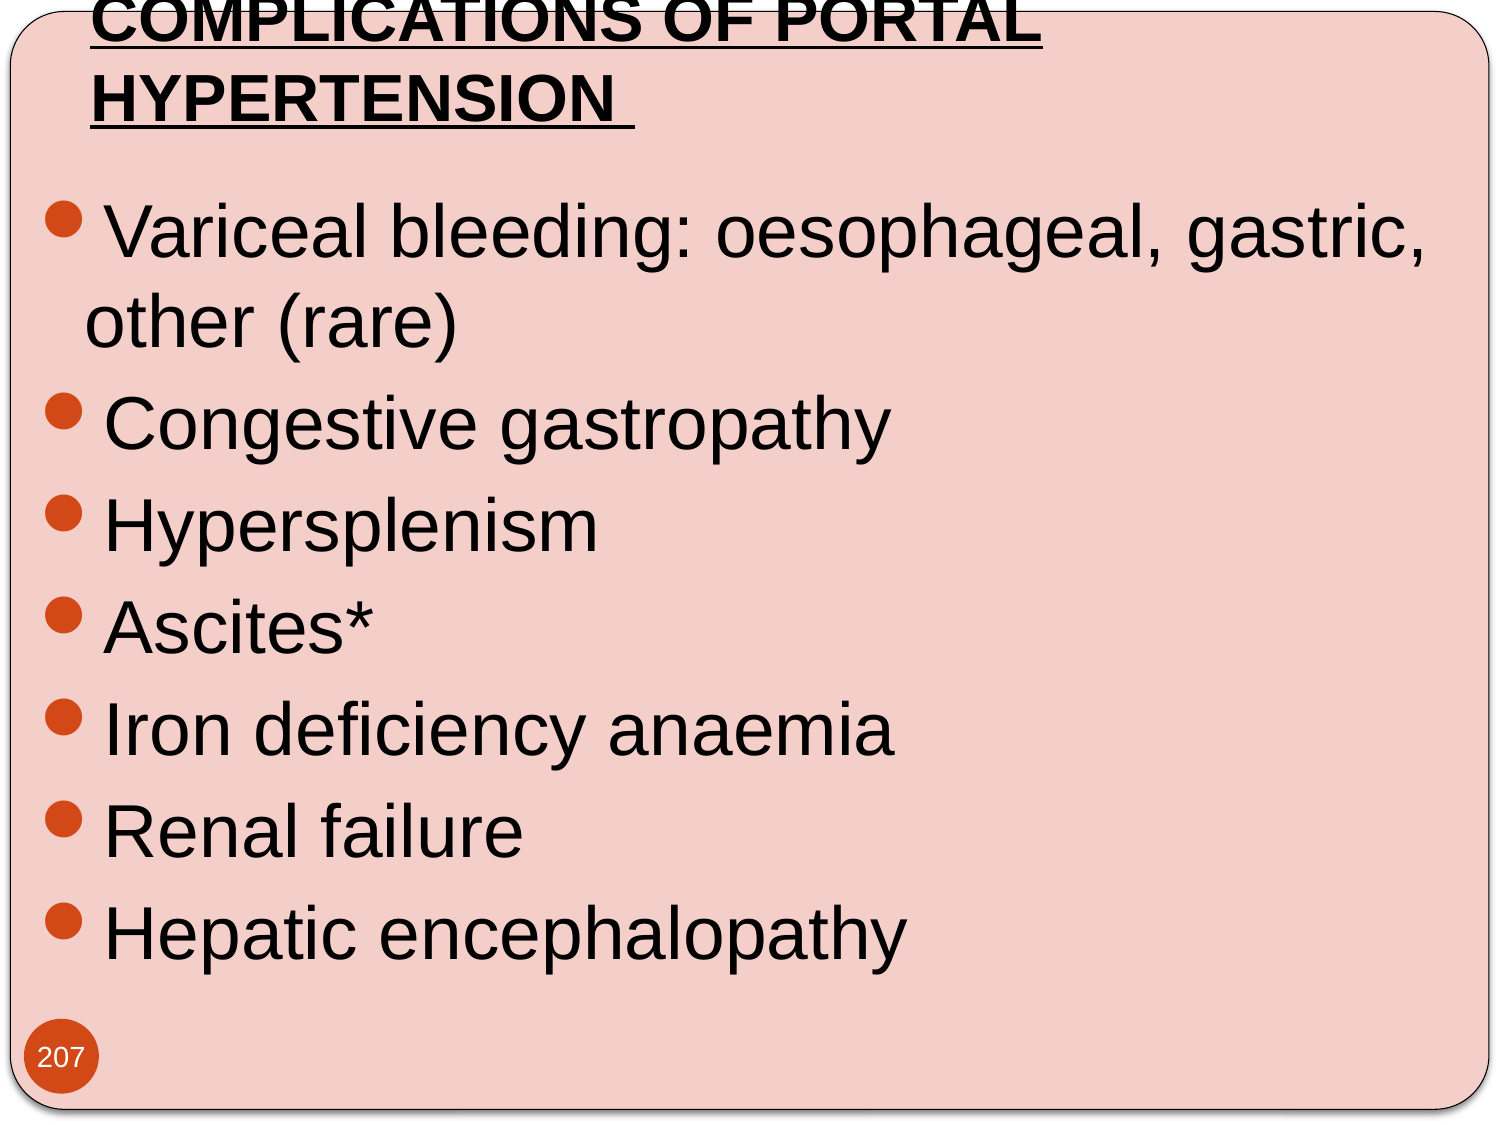

# COMPLICATIONS OF PORTAL HYPERTENSION
Variceal bleeding: oesophageal, gastric, other (rare)
Congestive gastropathy
Hypersplenism
Ascites*
Iron deficiency anaemia
Renal failure
Hepatic encephalopathy
207